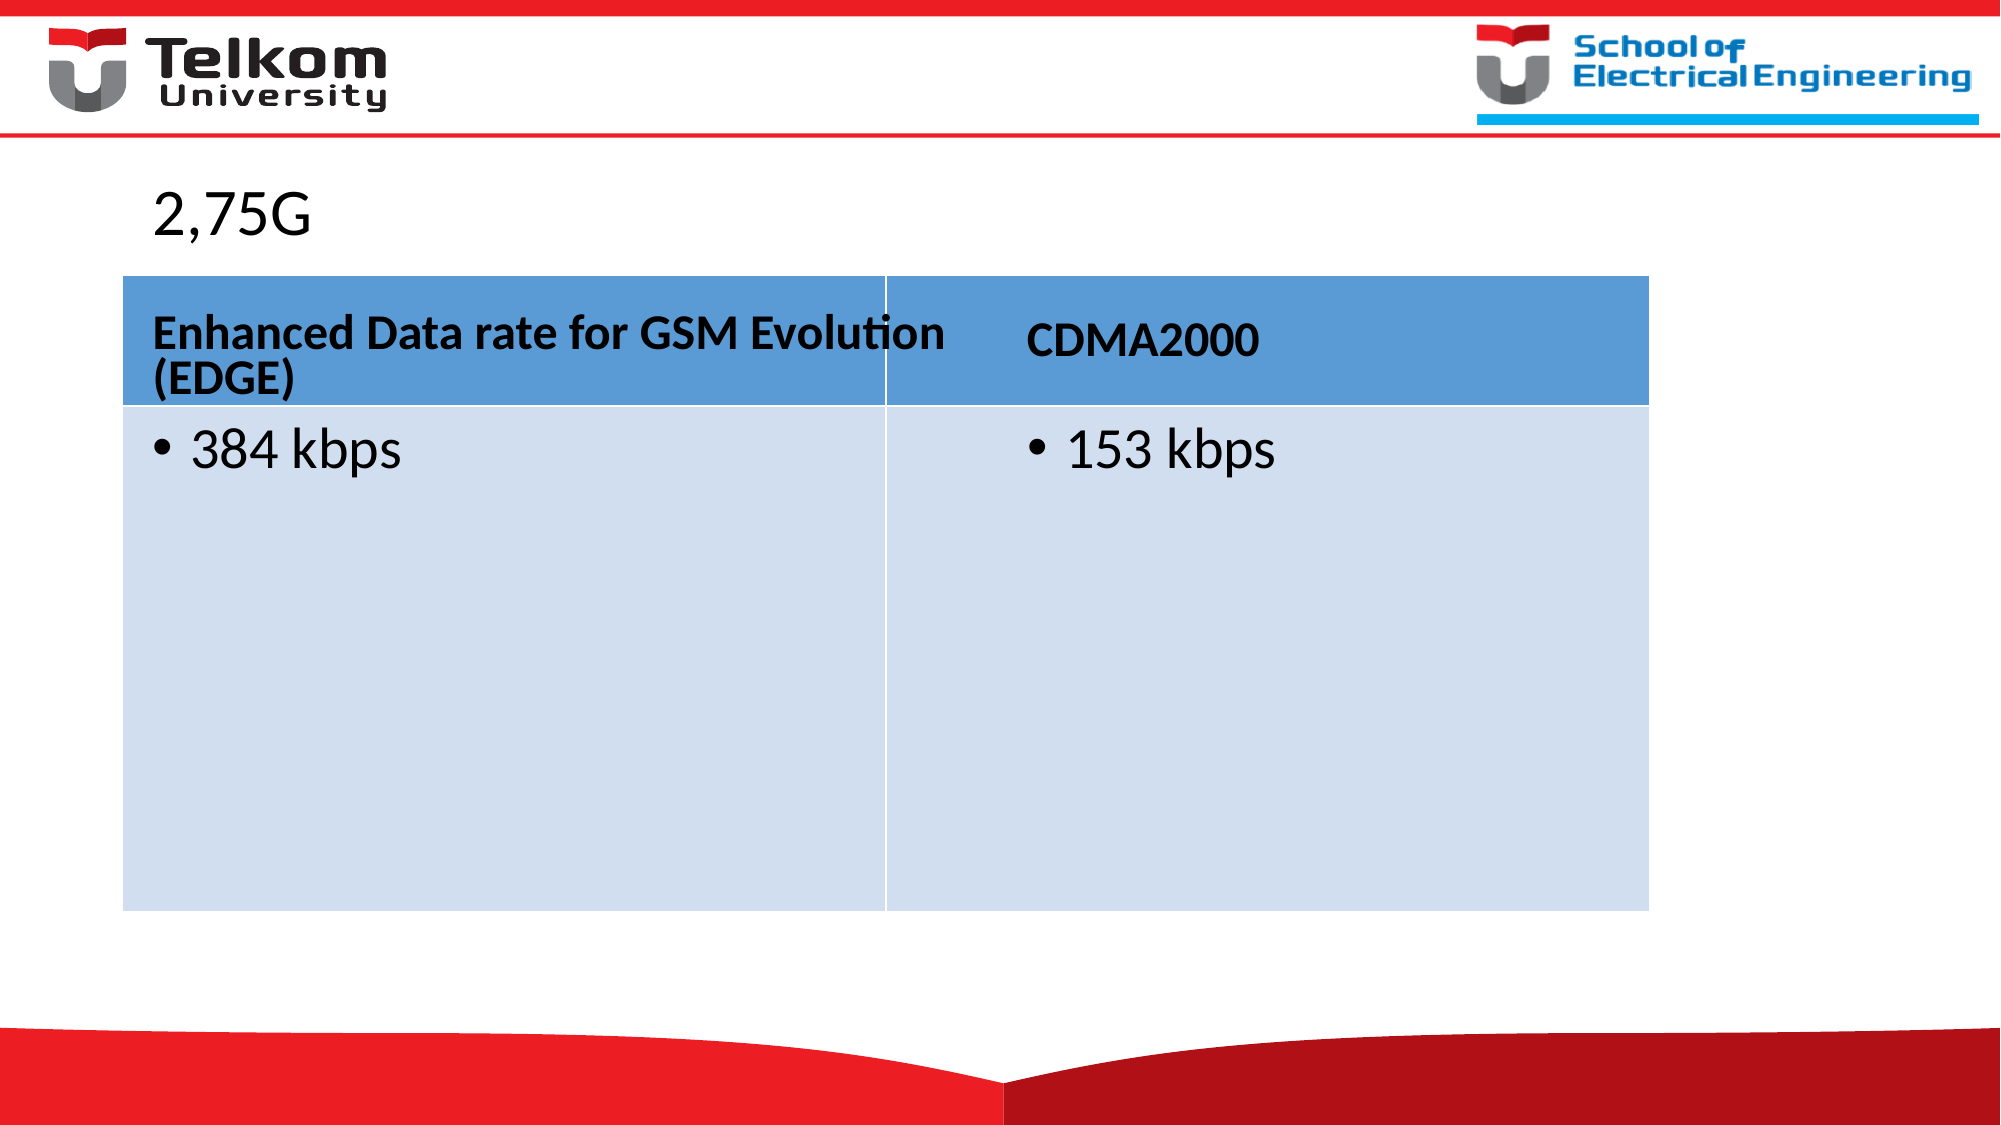

# 2,75G
CDMA2000
|  |  |
| --- | --- |
|  |  |
Enhanced Data rate for GSM Evolution (EDGE)
384 kbps
153 kbps